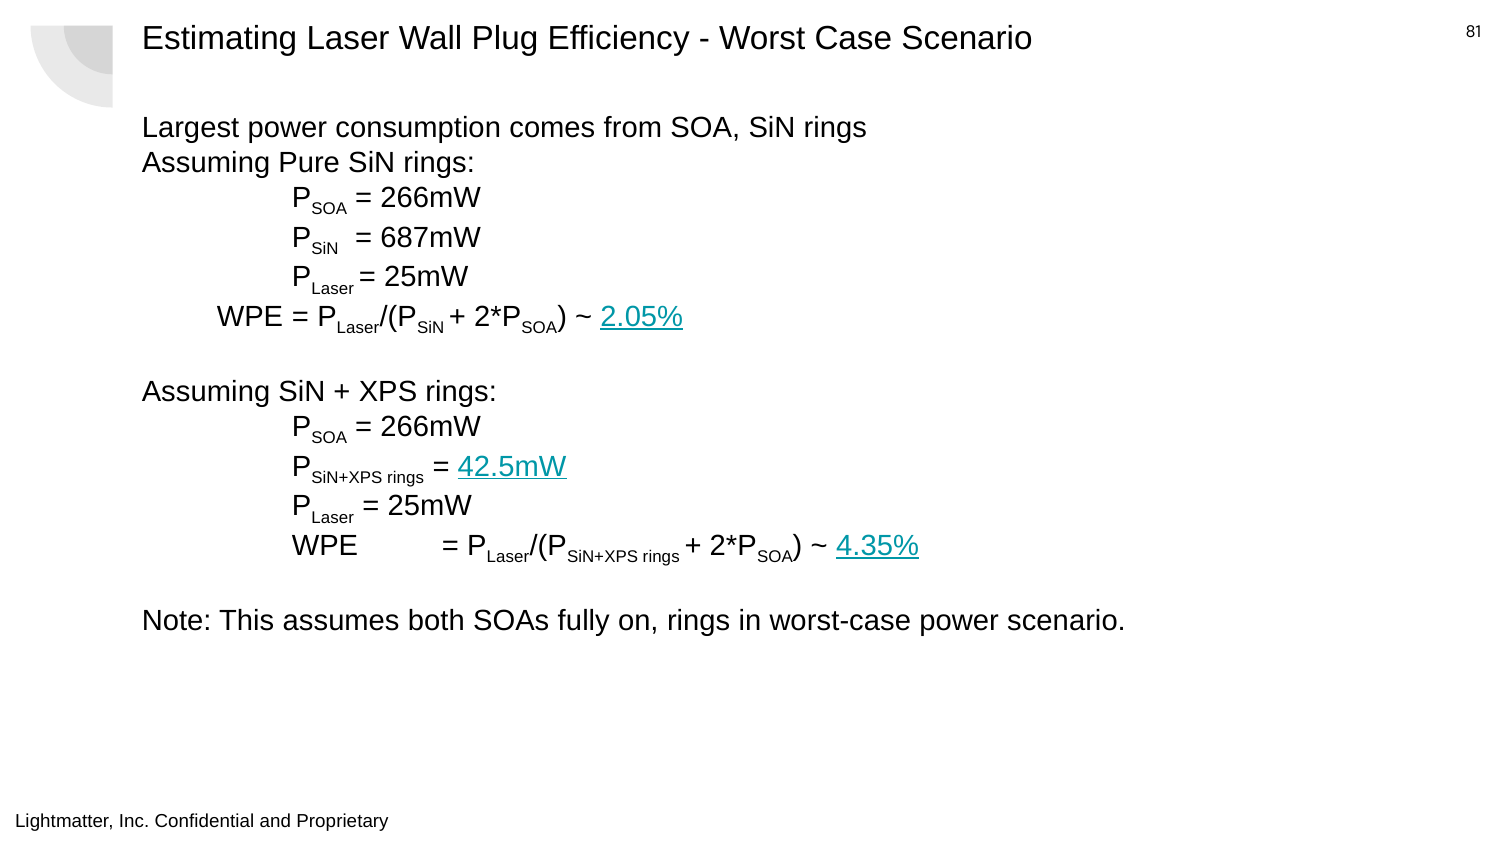

# Estimating Laser Wall Plug Efficiency - Worst Case Scenario
Largest power consumption comes from SOA, SiN rings
Assuming Pure SiN rings:
	PSOA = 266mW
	PSiN  = 687mW
	PLaser = 25mW
WPE	= PLaser/(PSiN + 2*PSOA) ~ 2.05%

Assuming SiN + XPS rings:
	PSOA = 266mW
	PSiN+XPS rings = 42.5mW
	PLaser = 25mW
	WPE	= PLaser/(PSiN+XPS rings + 2*PSOA) ~ 4.35%

Note: This assumes both SOAs fully on, rings in worst-case power scenario.